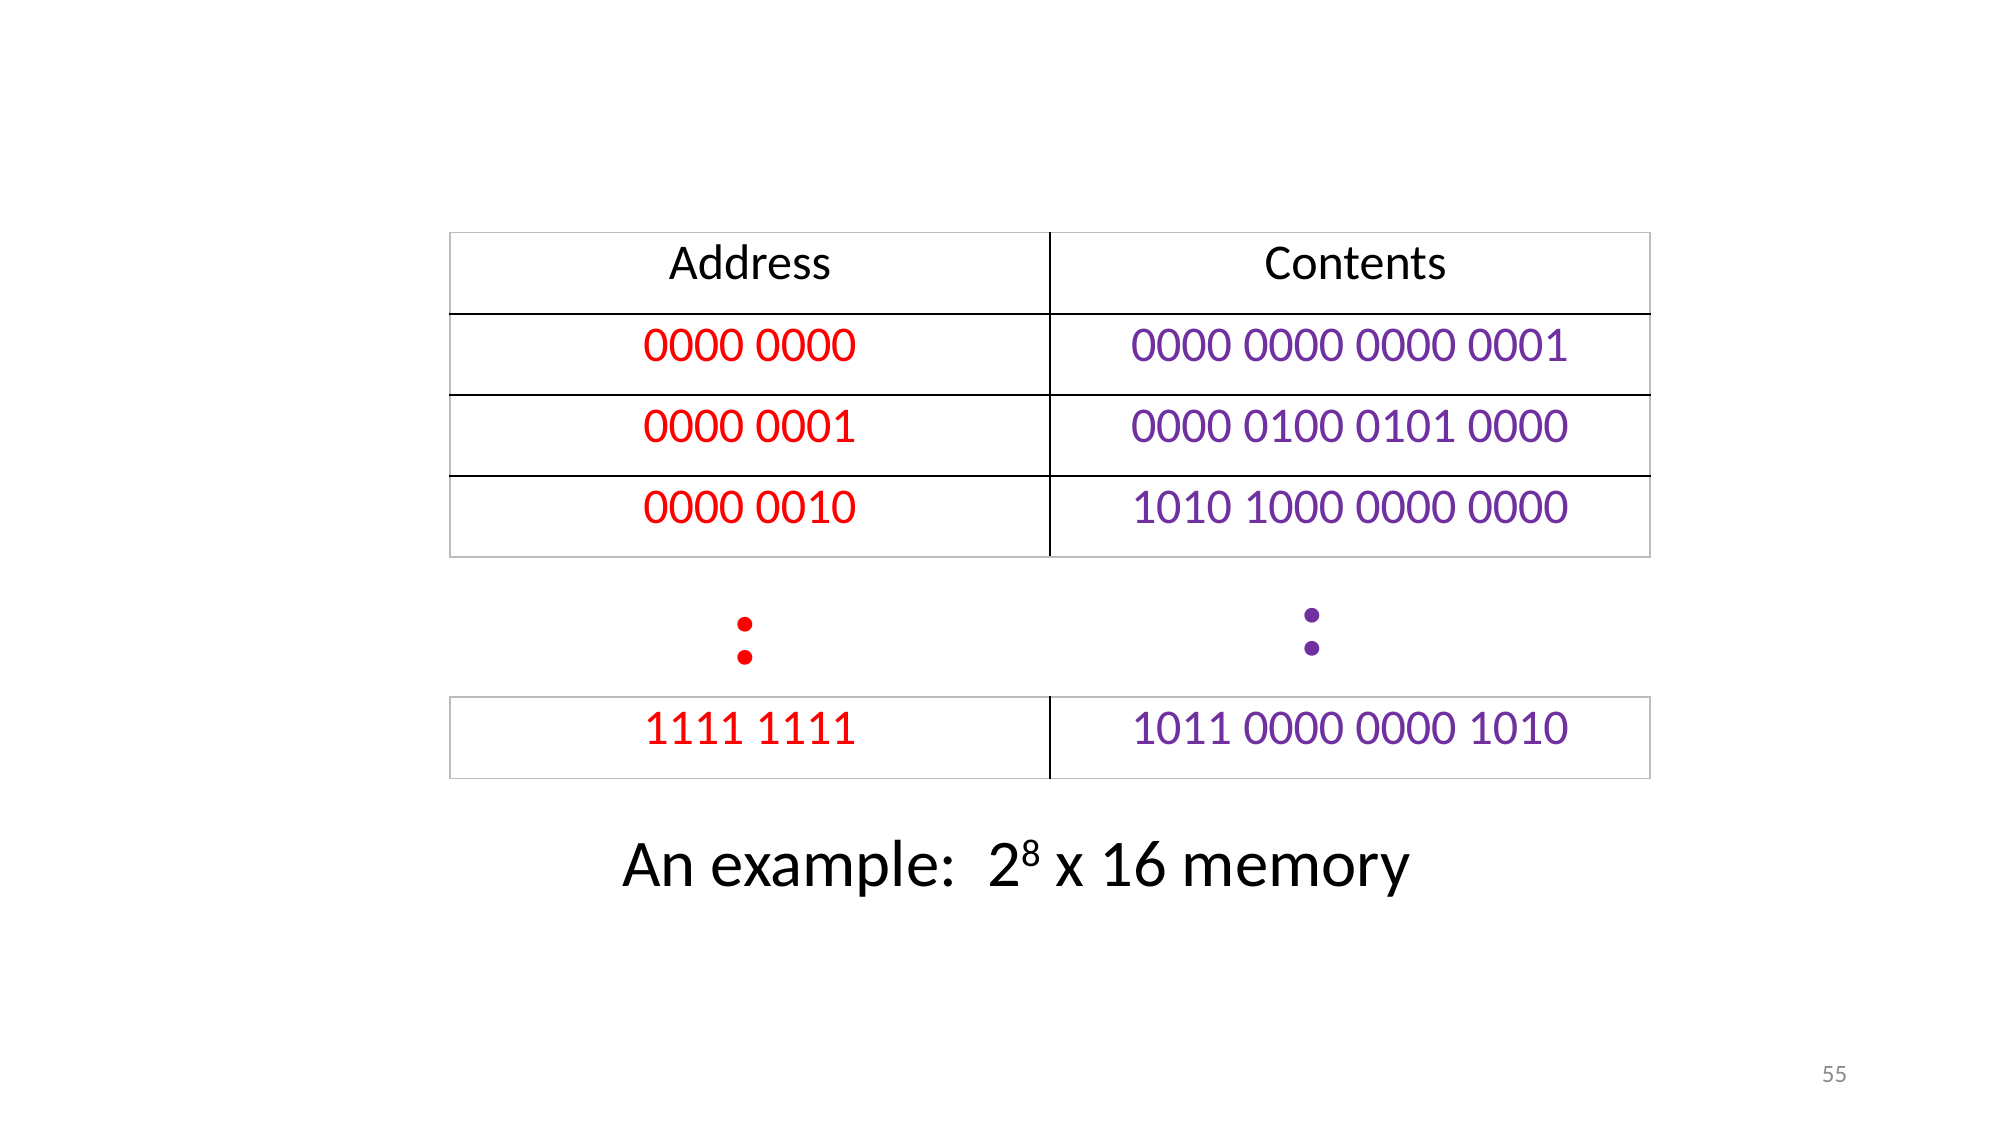

| Address | Contents |
| --- | --- |
| 0000 0000 | 0000 0000 0000 0001 |
| 0000 0001 | 0000 0100 0101 0000 |
| 0000 0010 | 1010 1000 0000 0000 |
:

:

| 1111 1111 | 1011 0000 0000 1010 |
| --- | --- |
An example:  28 x 16 memory
55